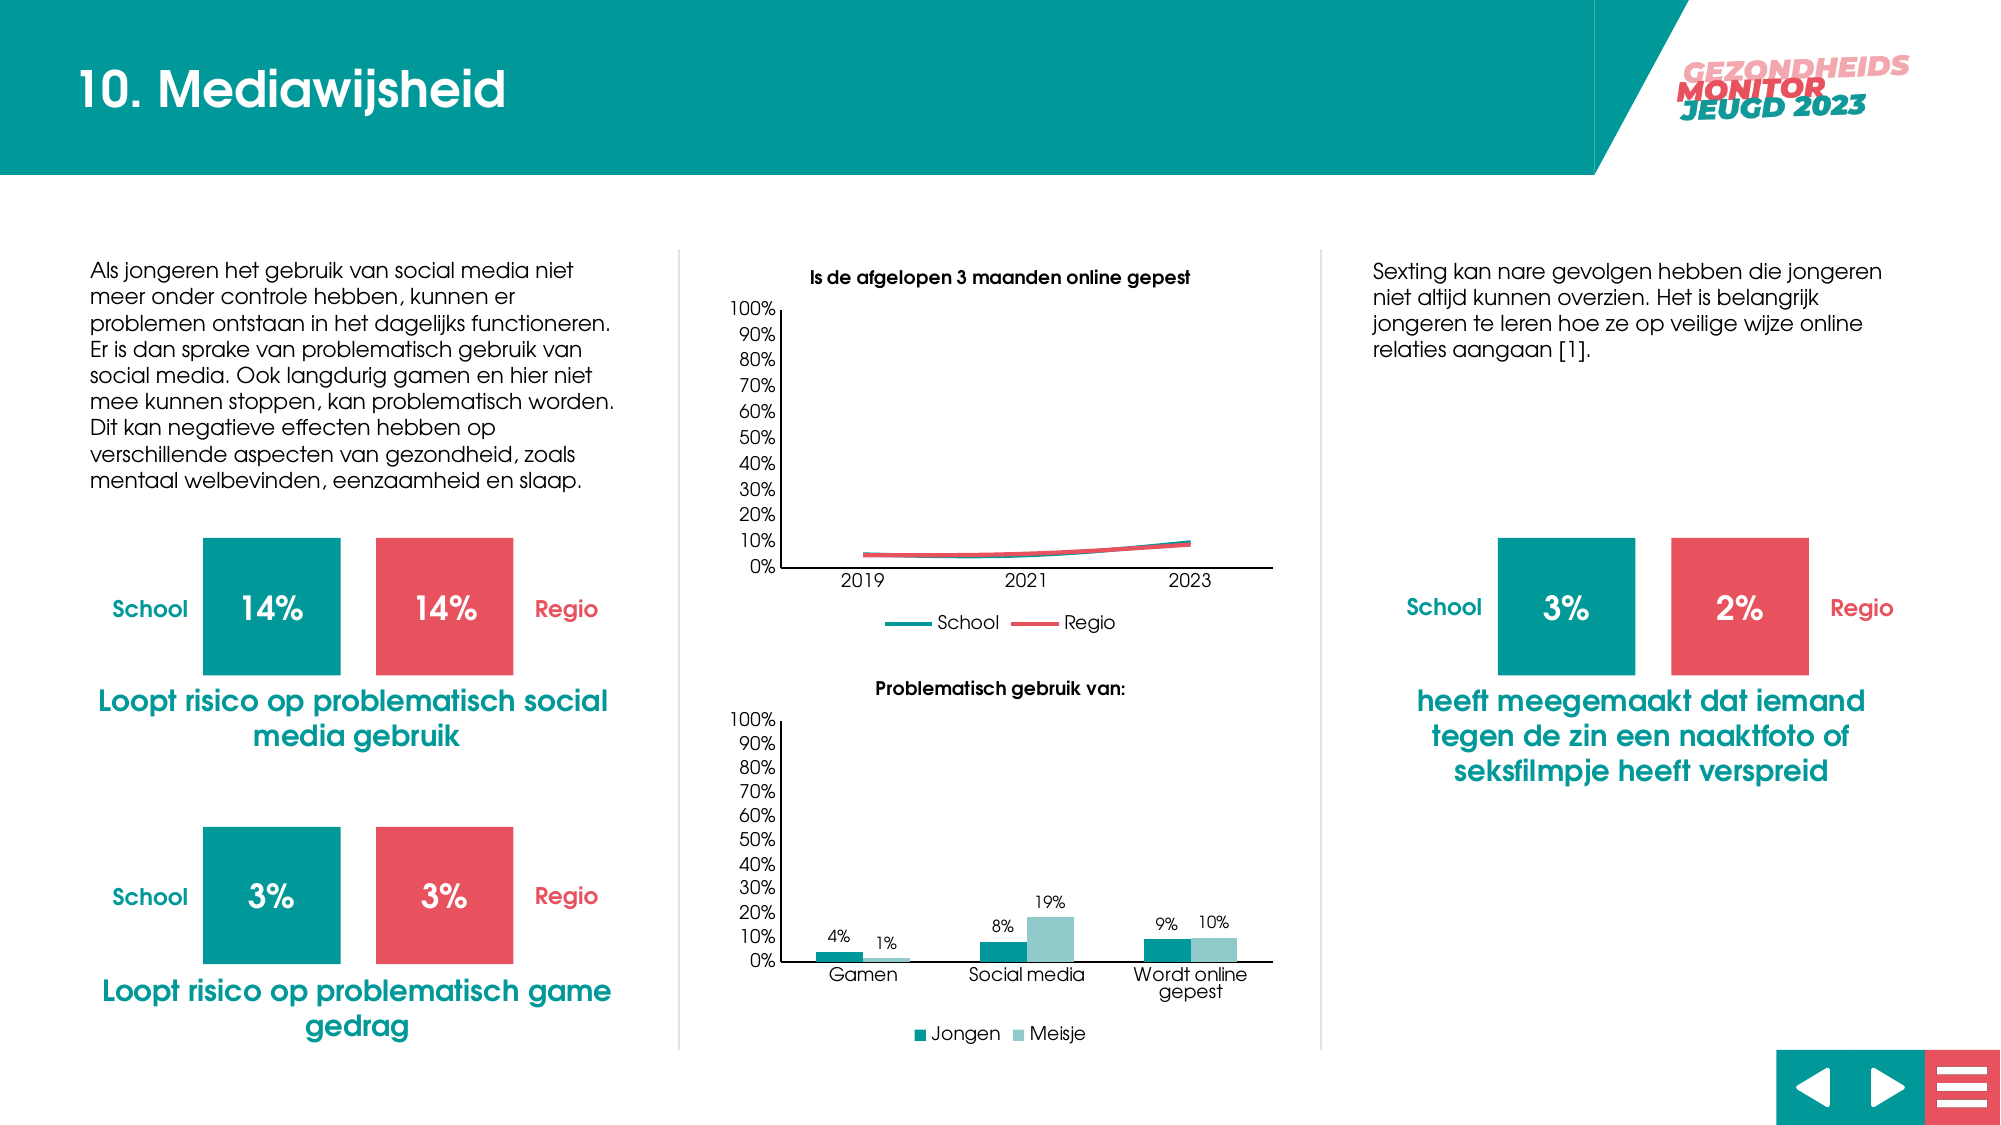

### Chart: Is de afgelopen 3 maanden online gepest

| Category | School | Regio |
|---|---|---|
| 2019 | 0.05244399 | 0.04918033 |
| 2021 | 0.04943503 | 0.05515501 |
| 2023 | 0.09911745 | 0.09073756 |
14%
14%
3%
2%

### Chart: Problematisch gebruik van:

| Category | Jongen | Meisje |
|---|---|---|
| Gamen | 0.04196816 | 0.01453488 |
| Social media | 0.08369408 | 0.18550725 |
| Wordt online gepest | 0.09315068 | 0.09957924 |
3%
3%